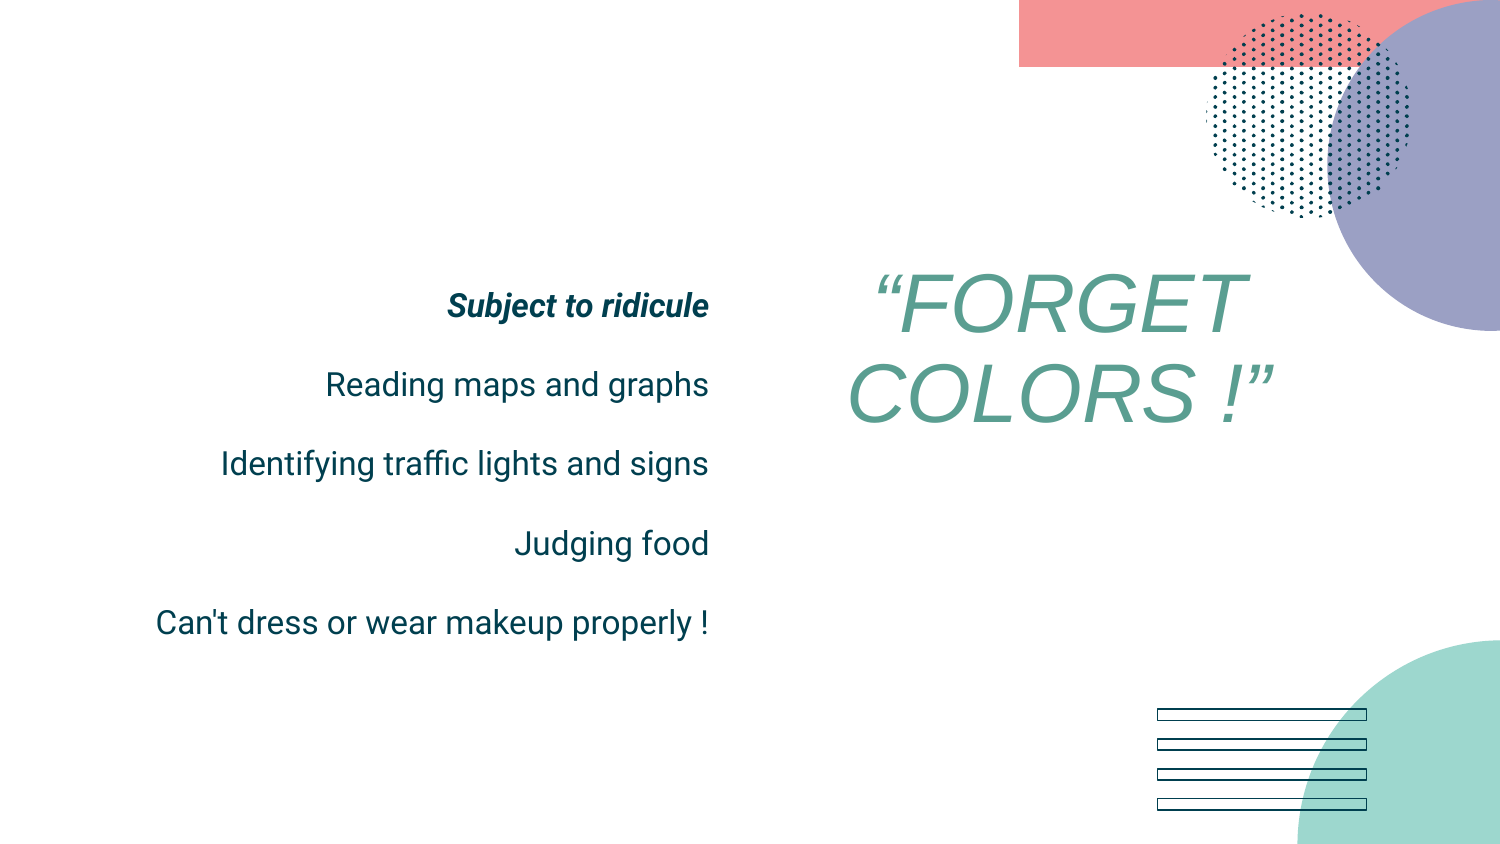

# “FORGET COLORS !”
Subject to ridicule
Reading maps and graphs
Identifying traffic lights and signs
Judging food
Can't dress or wear makeup properly !